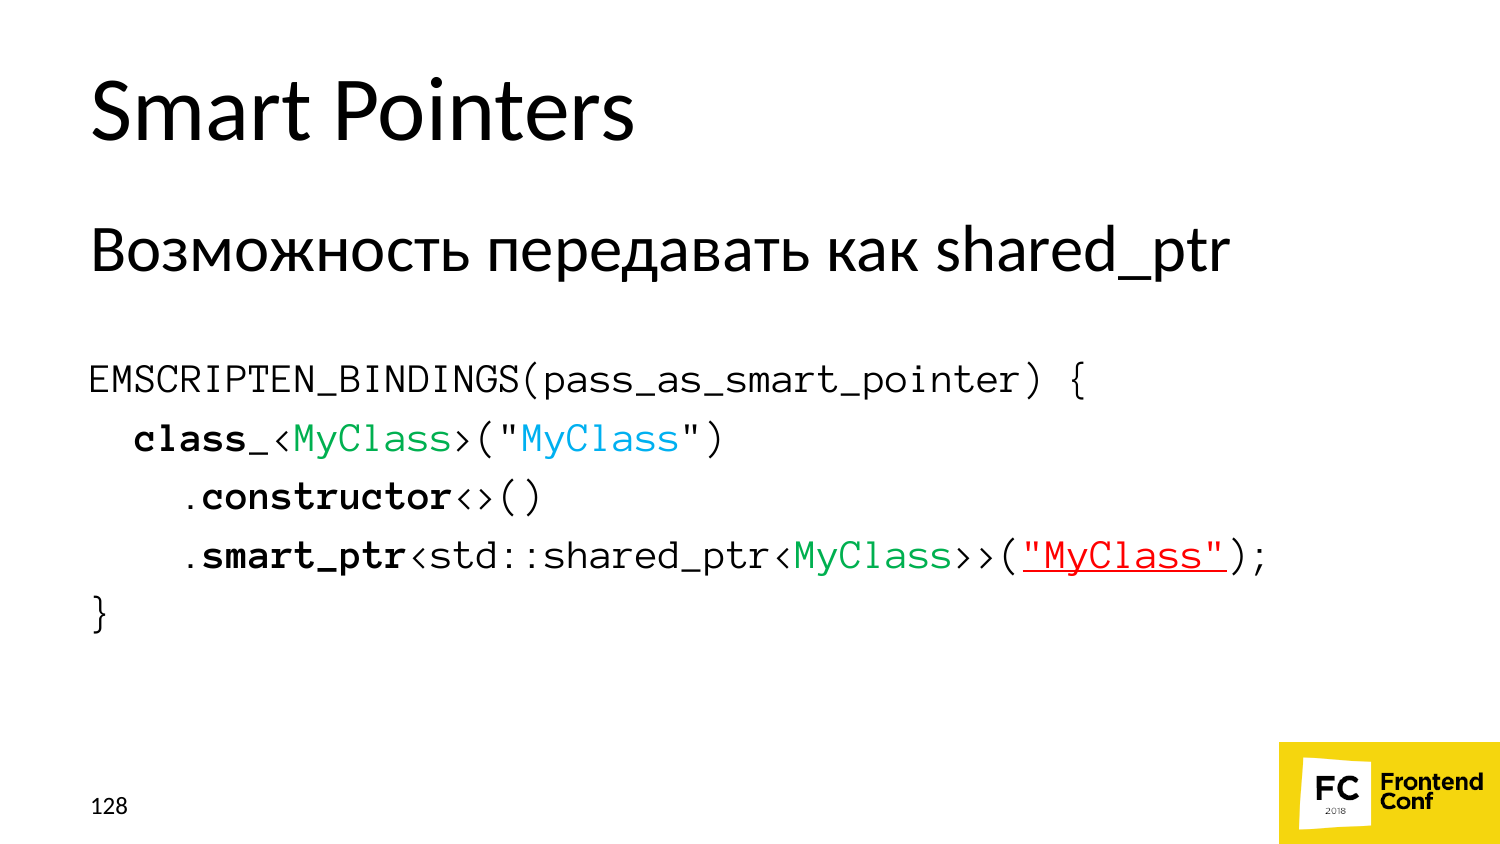

# Smart Pointers
Возможность передавать как shared_ptr

EMSCRIPTEN_BINDINGS(pass_as_smart_pointer) {
  class_<MyClass>("MyClass")
    .constructor<>()
    .smart_ptr<std::shared_ptr<MyClass>>("MyClass");
}

128